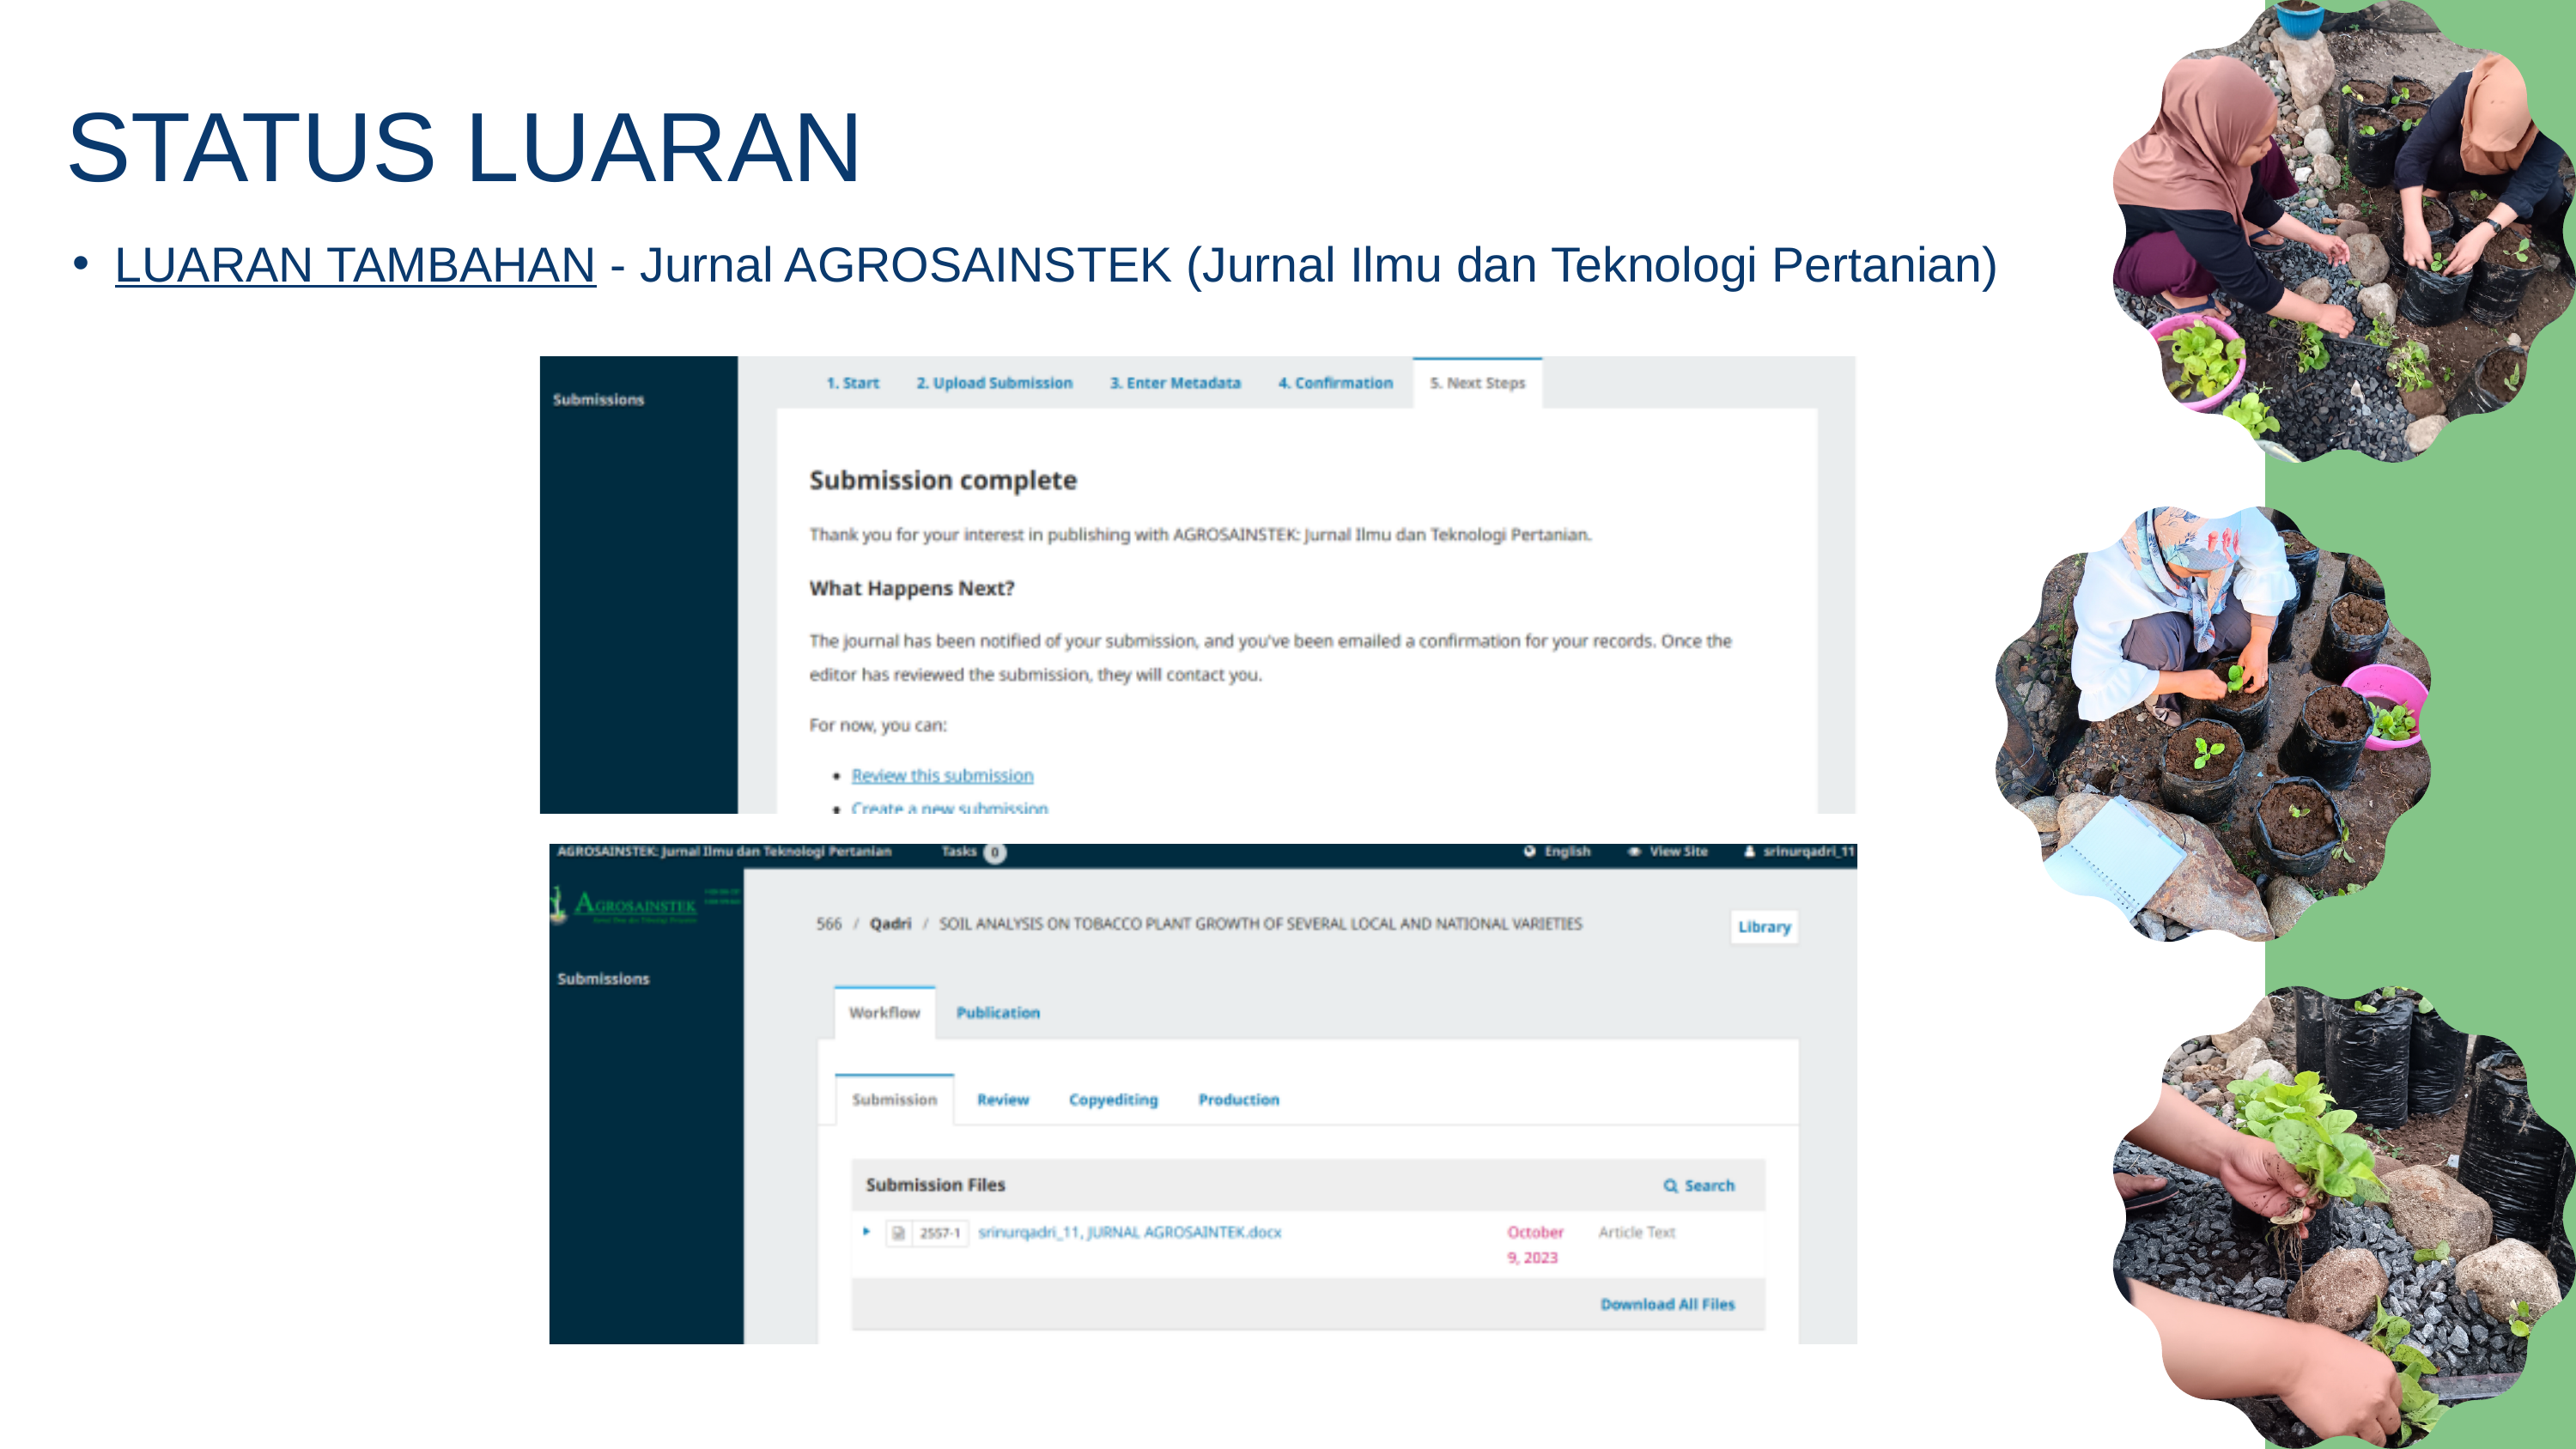

STATUS LUARAN
LUARAN TAMBAHAN - Jurnal AGROSAINSTEK (Jurnal Ilmu dan Teknologi Pertanian)